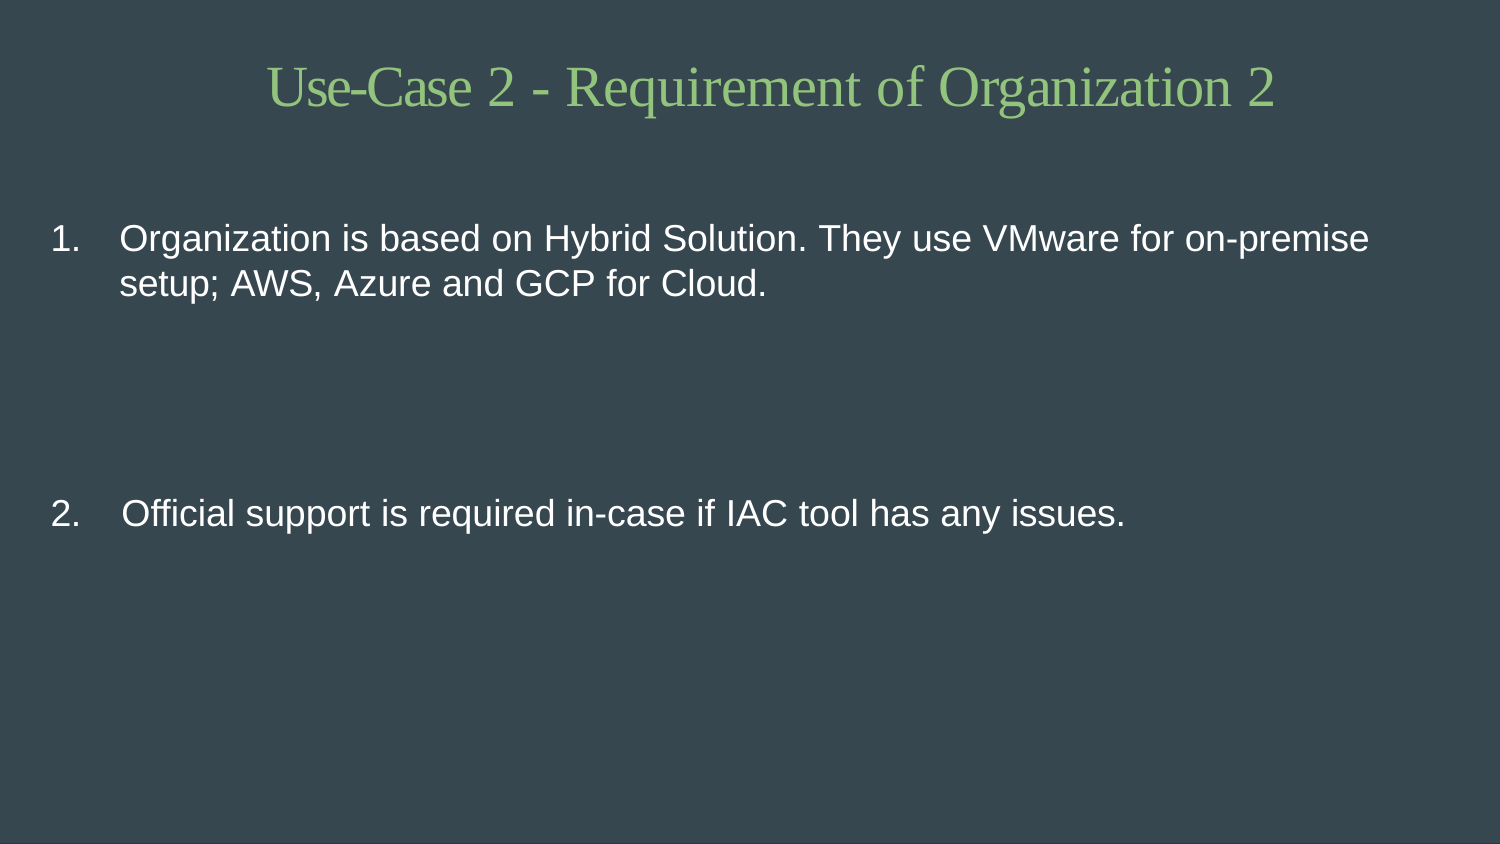

# Use-Case 2 - Requirement of Organization 2
1.	Organization is based on Hybrid Solution. They use VMware for on-premise setup; AWS, Azure and GCP for Cloud.
2.	Official support is required in-case if IAC tool has any issues.